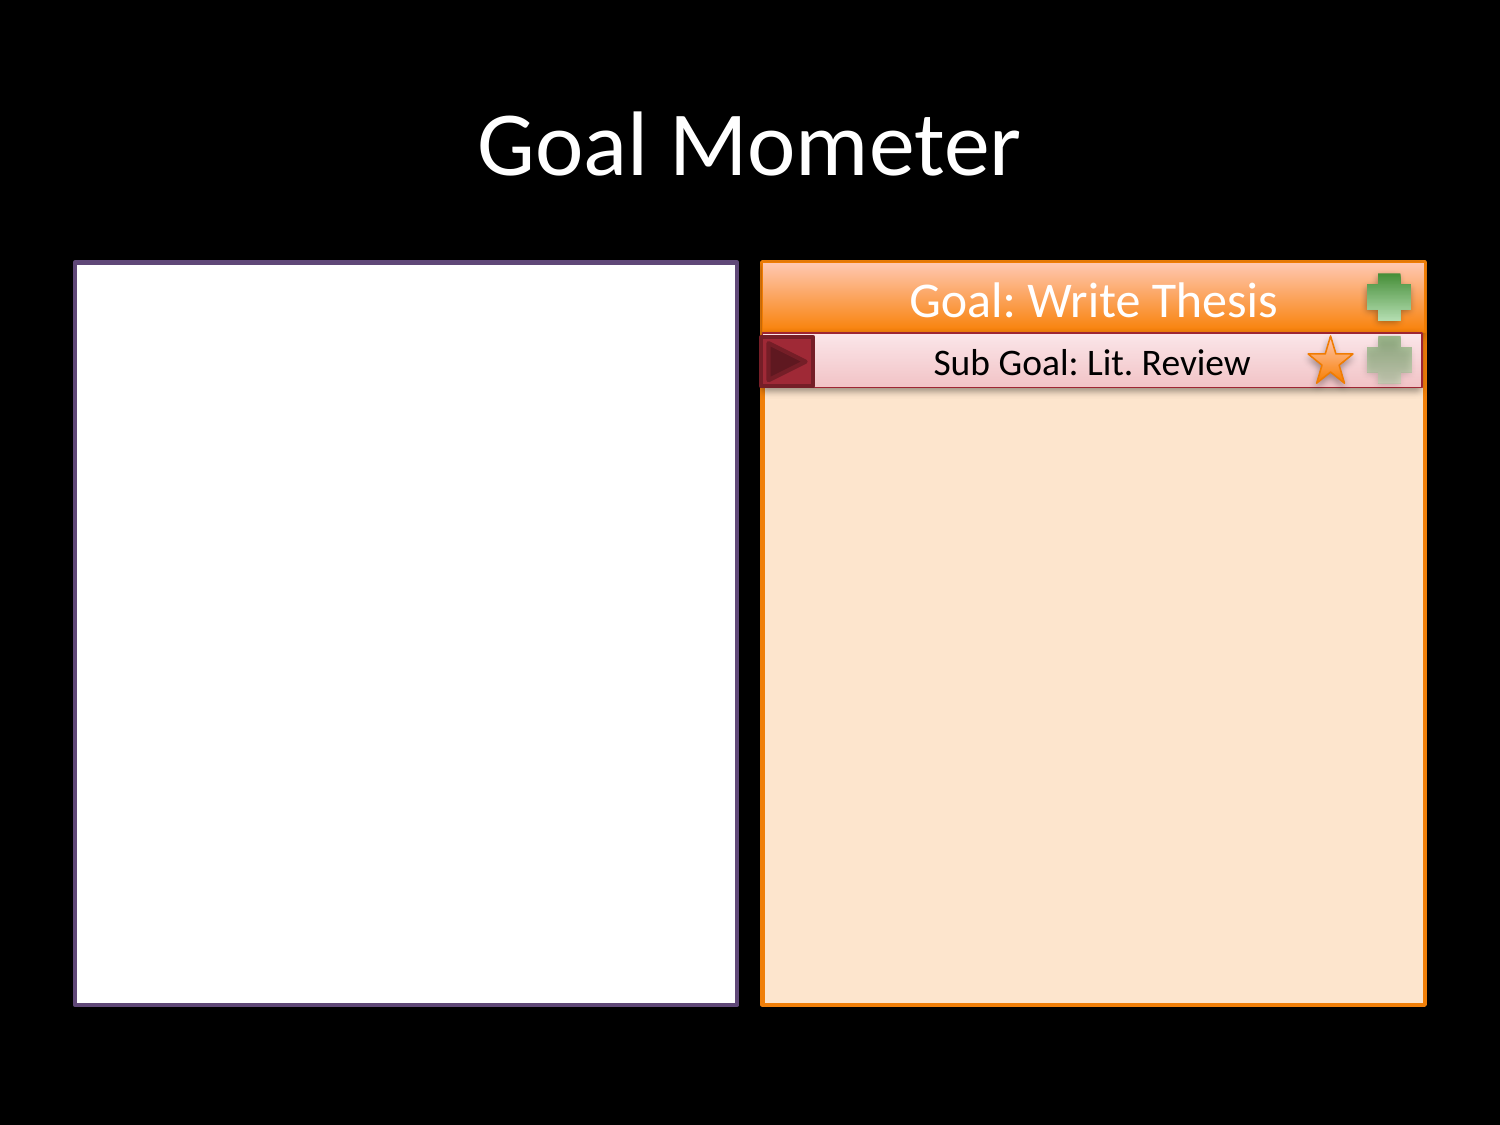

# Goal Mometer

Goal: Write Thesis

Sub Goal: Lit. Review